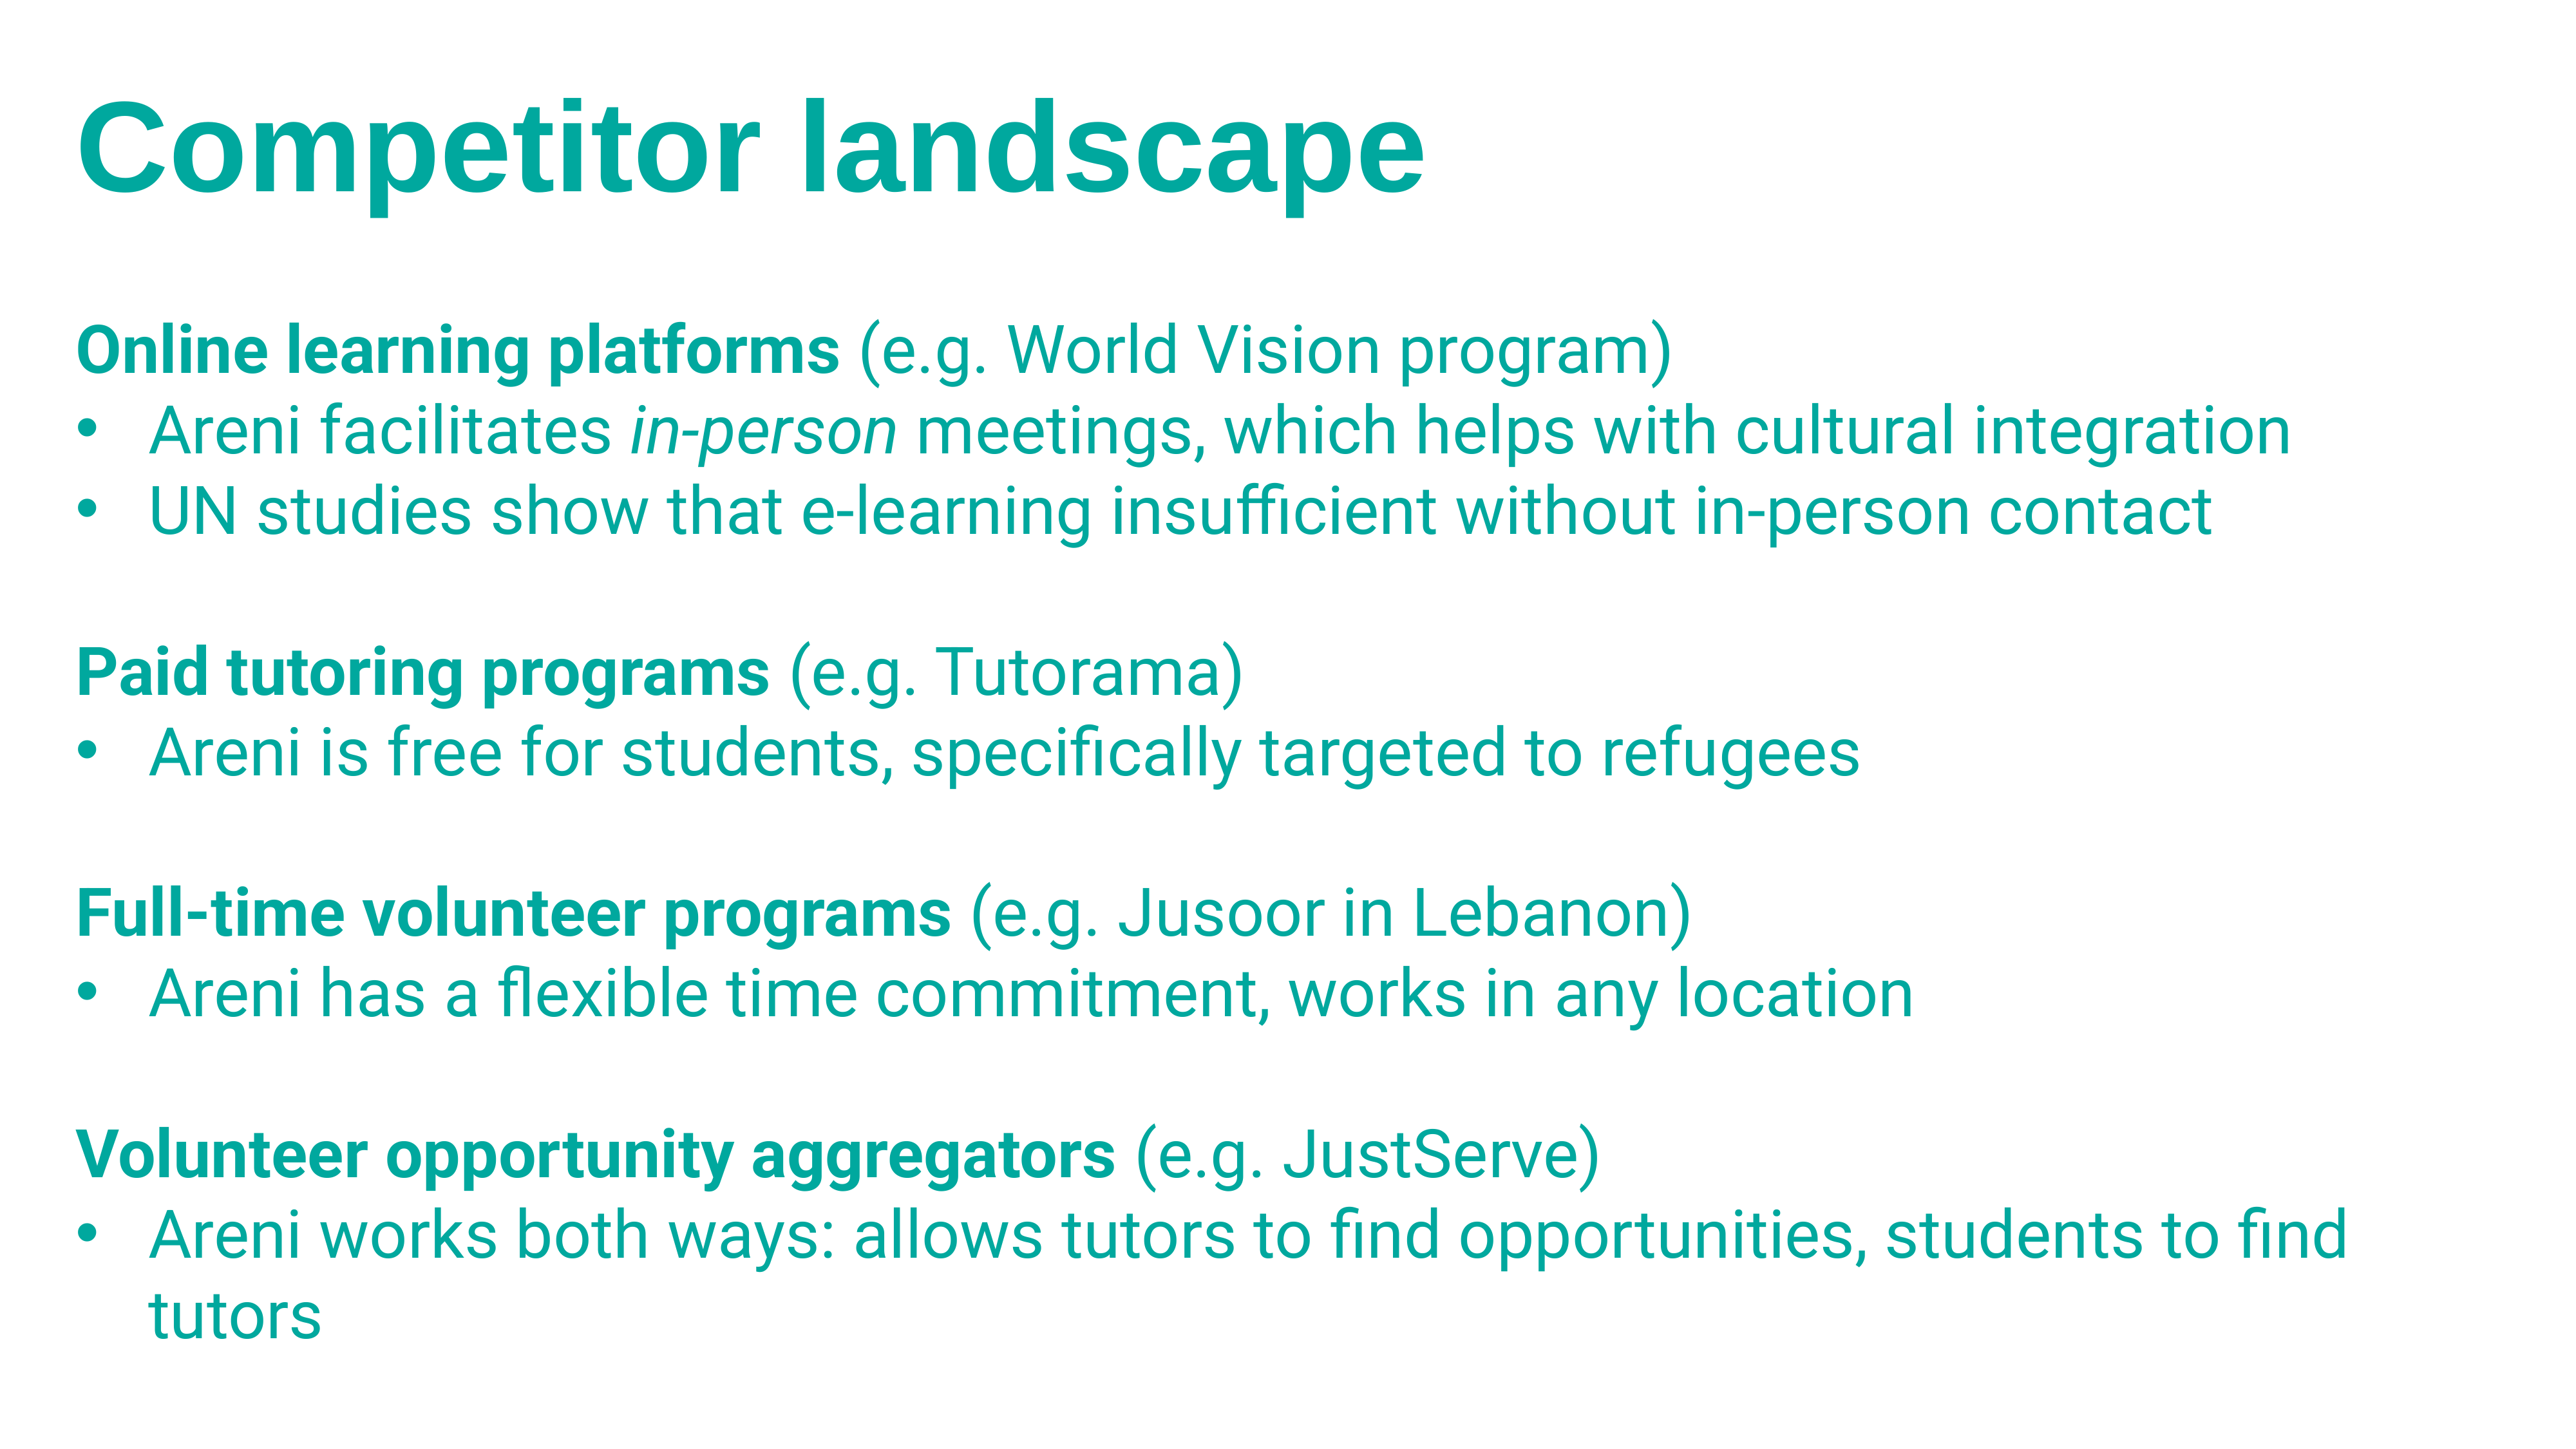

Competitor landscape
Online learning platforms (e.g. World Vision program)
Areni facilitates in-person meetings, which helps with cultural integration
UN studies show that e-learning insufficient without in-person contact

Paid tutoring programs (e.g. Tutorama)
Areni is free for students, specifically targeted to refugees

Full-time volunteer programs (e.g. Jusoor in Lebanon)
Areni has a flexible time commitment, works in any location

Volunteer opportunity aggregators (e.g. JustServe)
Areni works both ways: allows tutors to find opportunities, students to find tutors